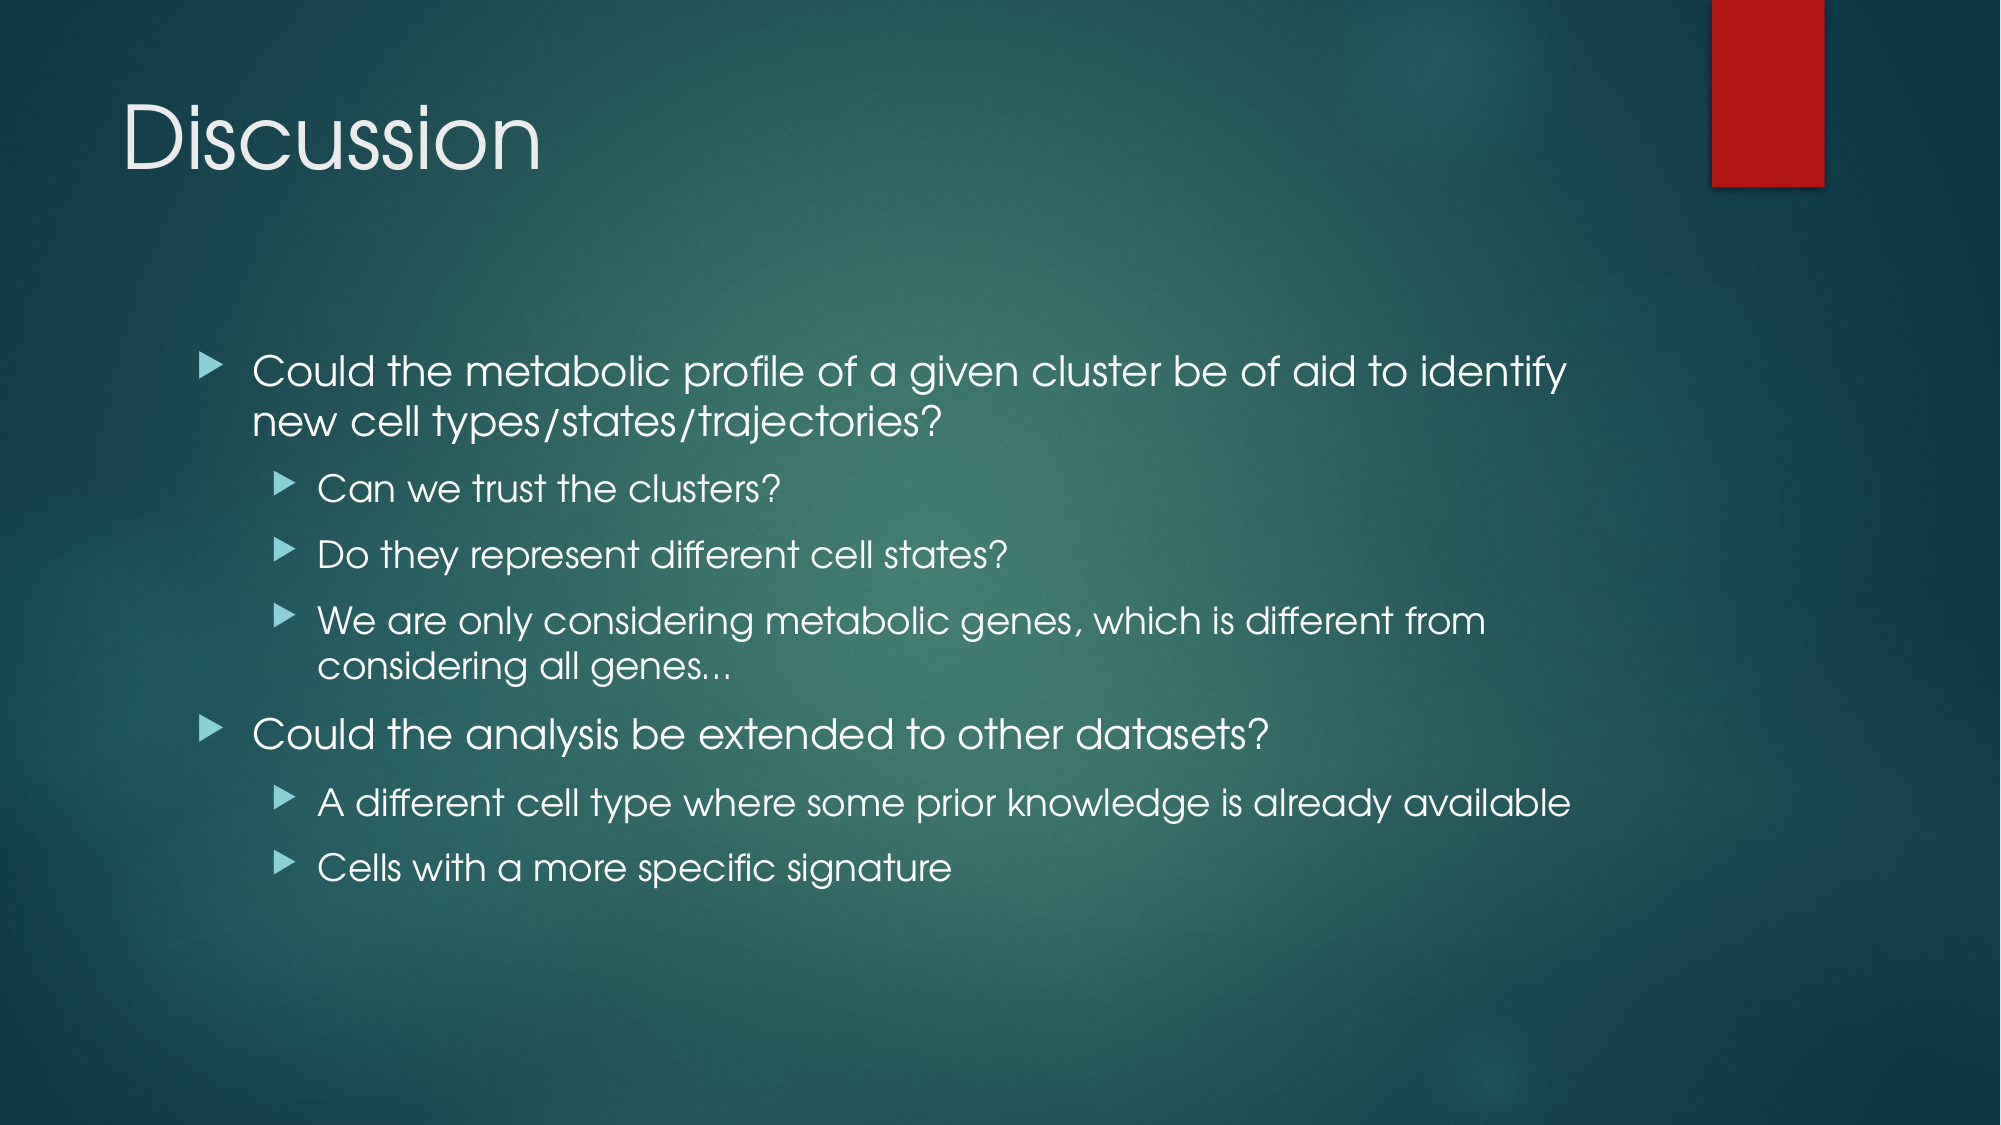

# Discussion
Could the metabolic profile of a given cluster be of aid to identify new cell types/states/trajectories?
Can we trust the clusters?
Do they represent different cell states?
We are only considering metabolic genes, which is different from considering all genes…
Could the analysis be extended to other datasets?
A different cell type where some prior knowledge is already available
Cells with a more specific signature